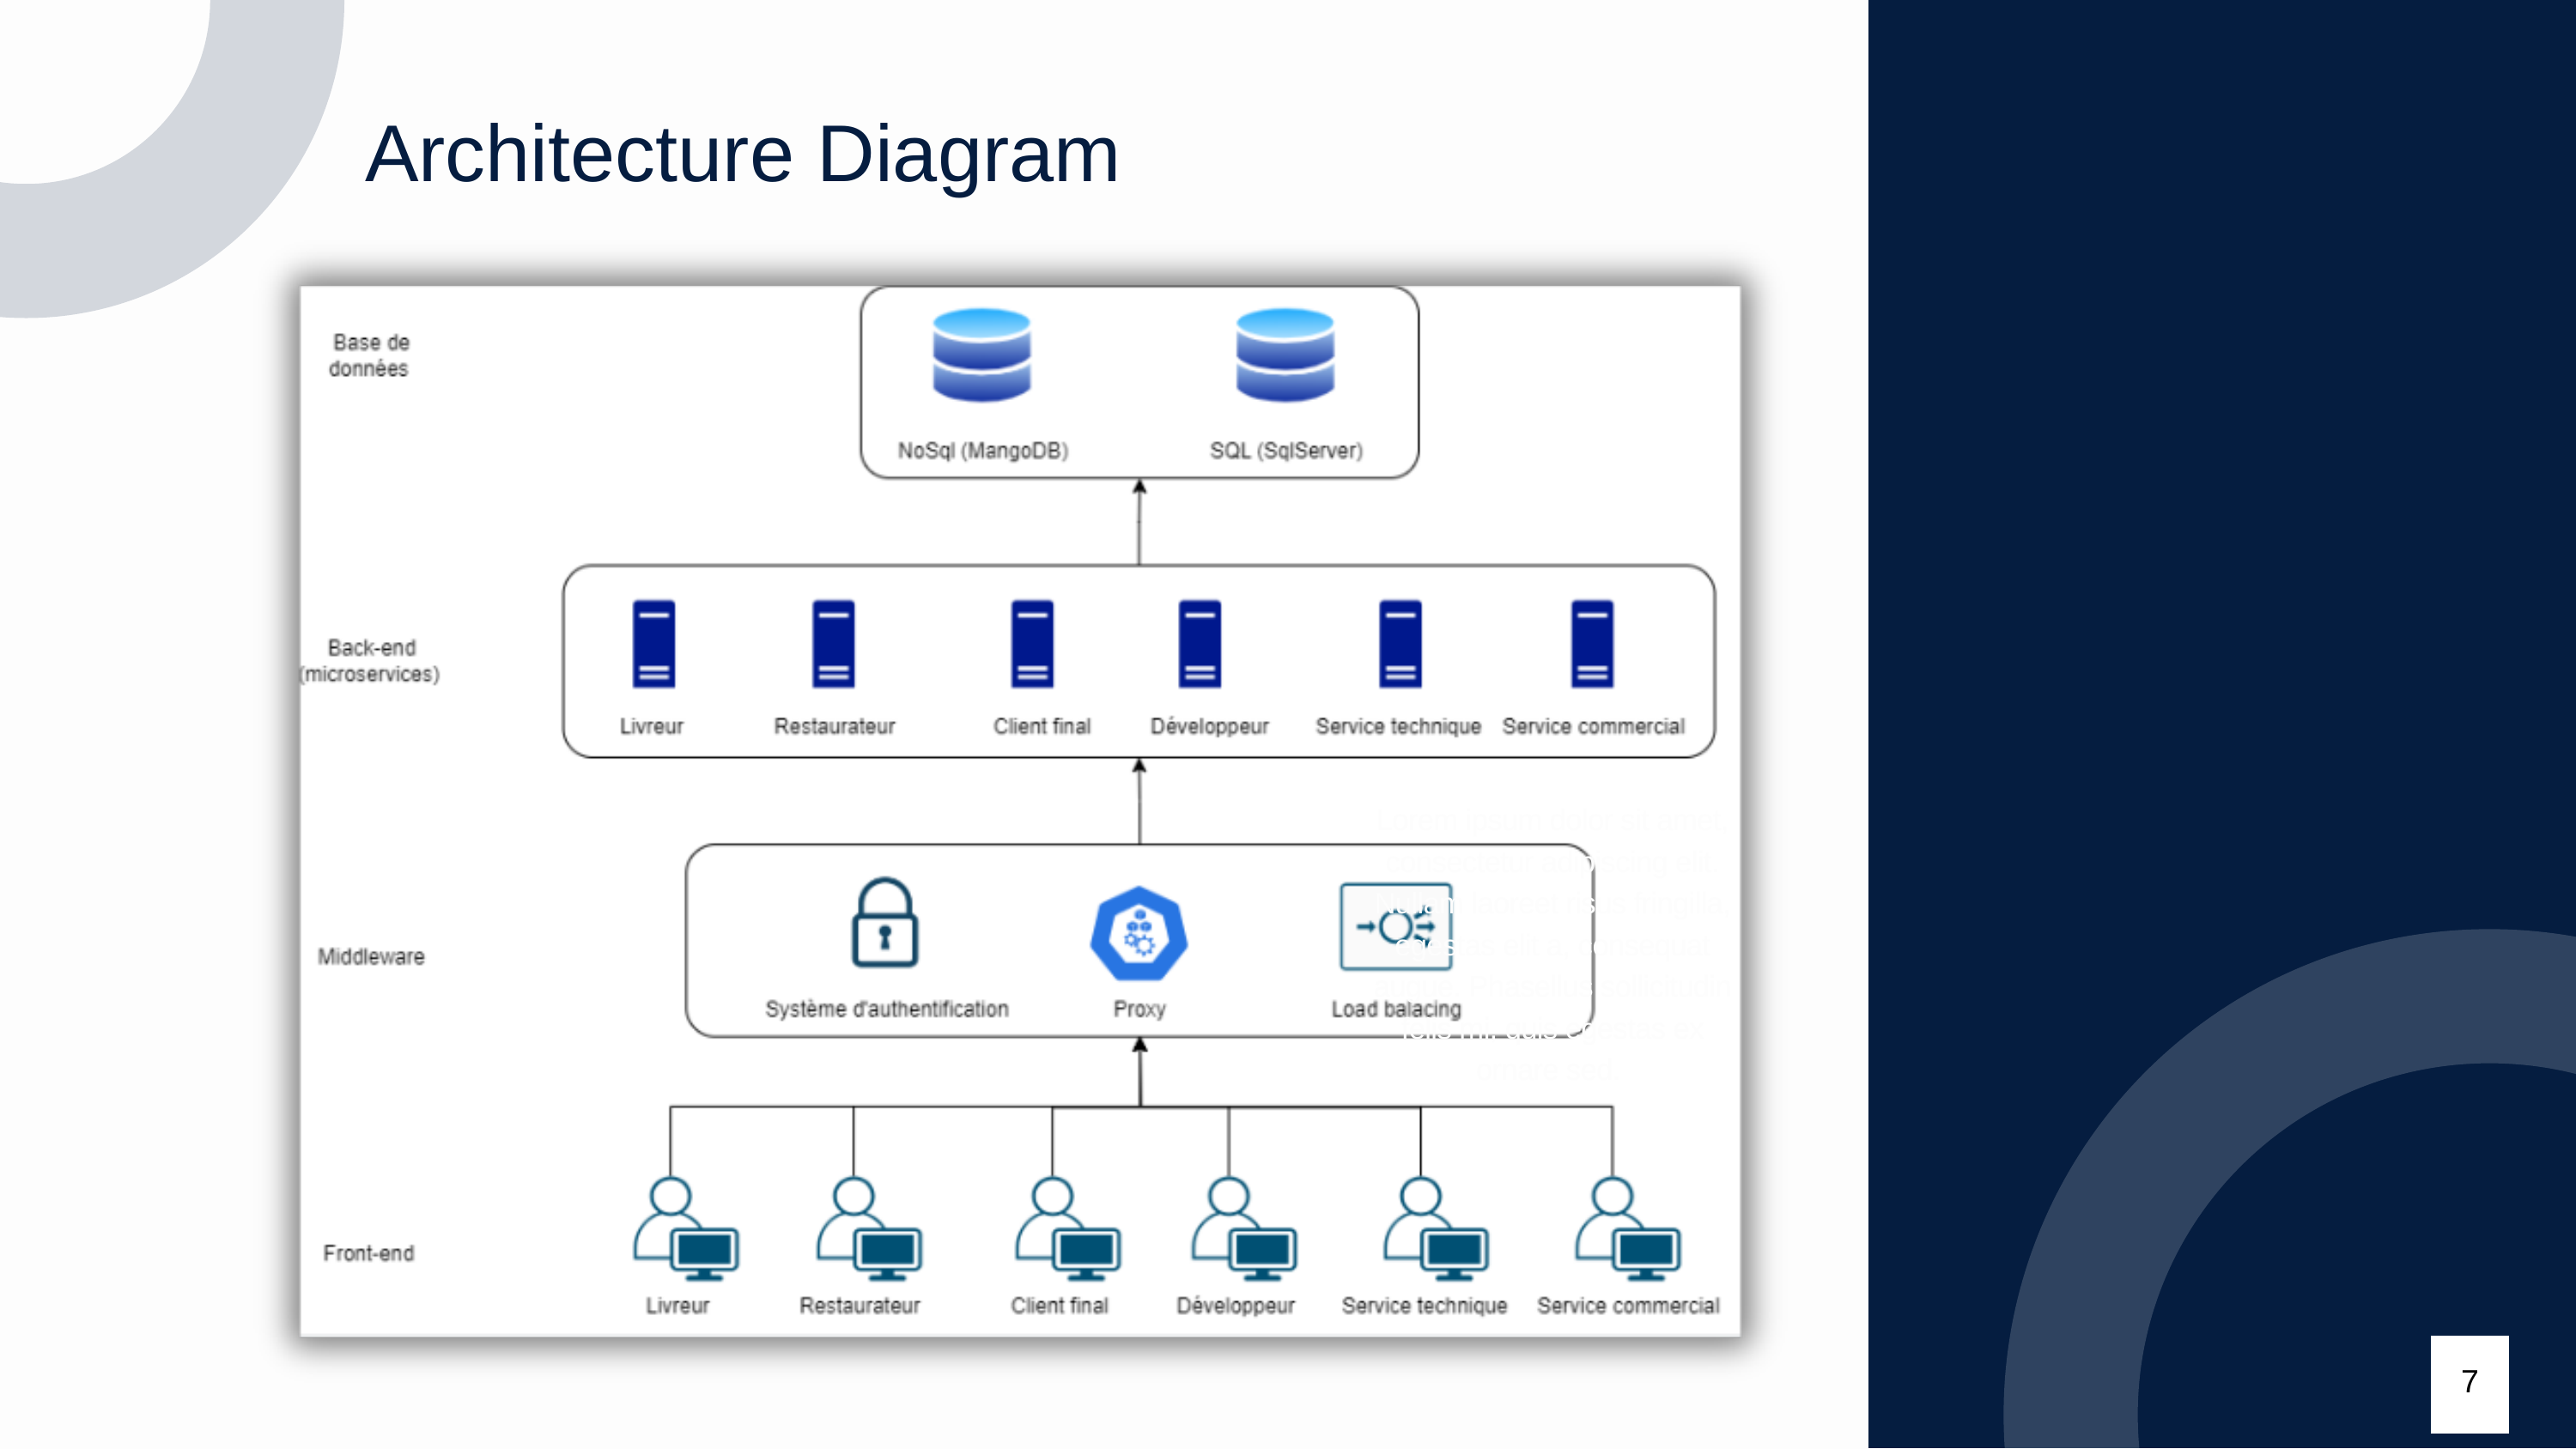

Architecture Diagram

Lorem ipsum dolor sit amet, consectetur adipiscing elit. Nullam laoreet risus fringilla, egestas elit a, consequat augue. Phasellus sollicitudin felis mi, quis egestas ex ornare sed.

7